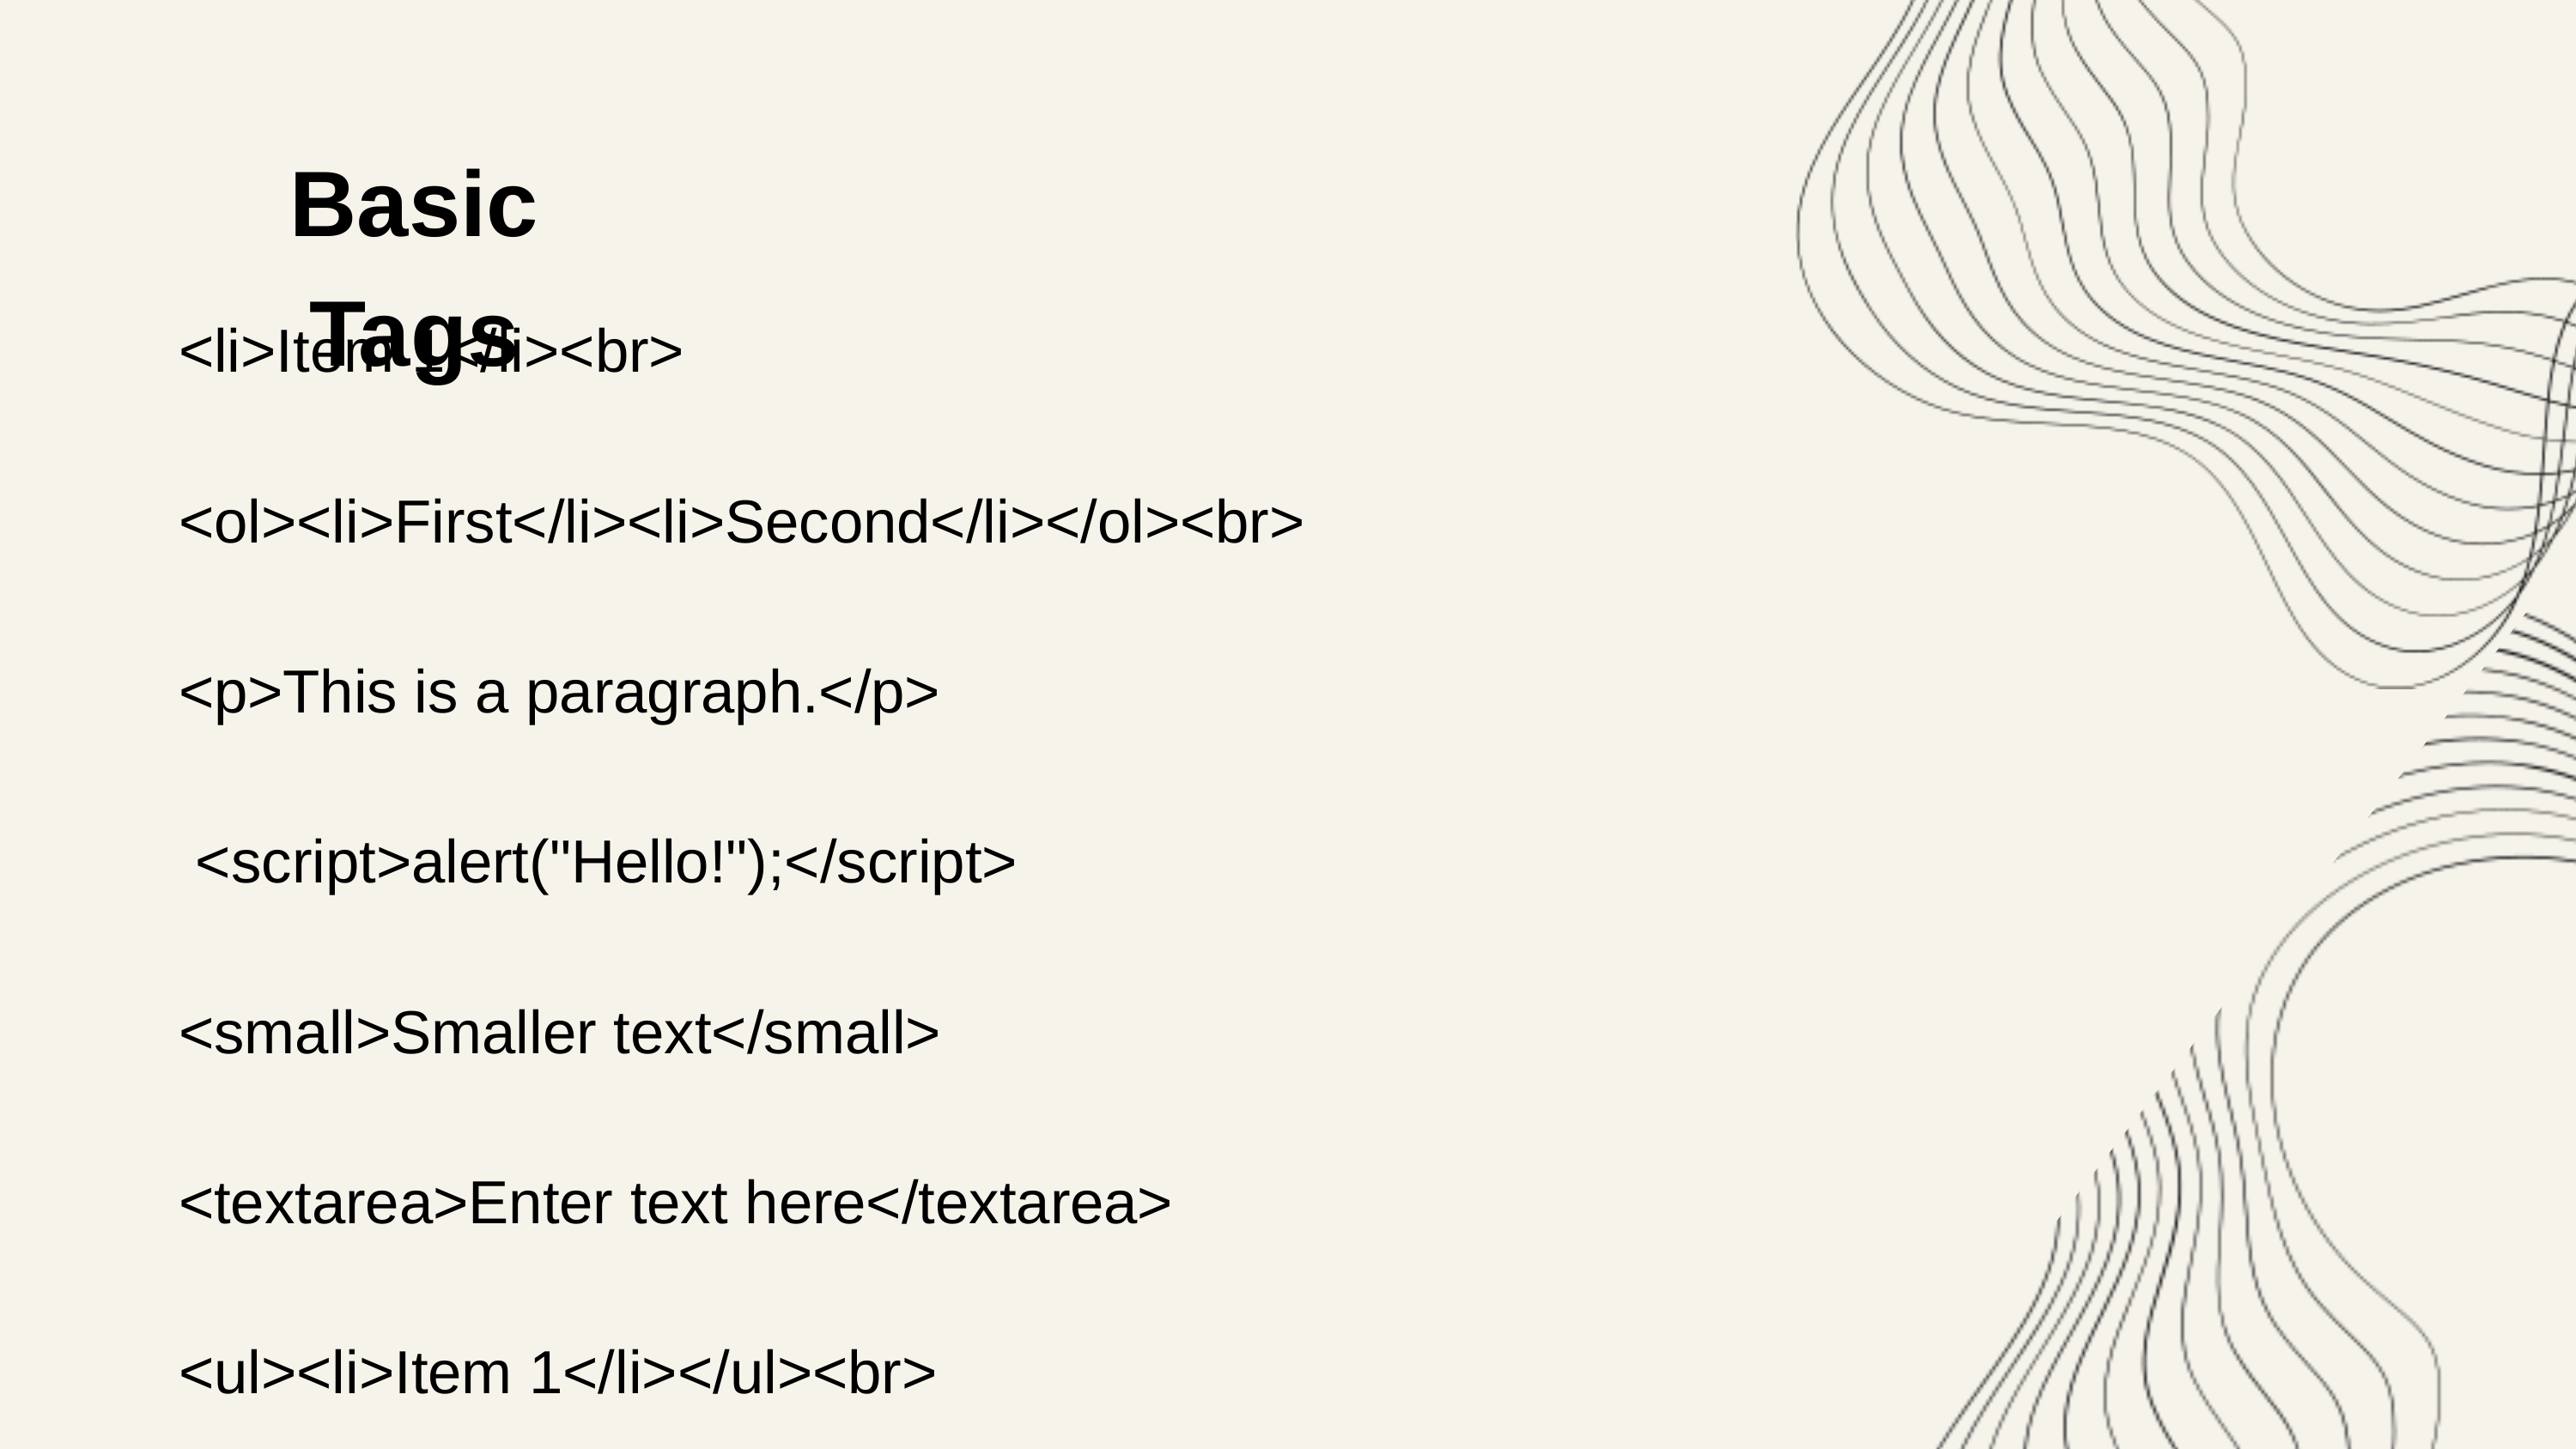

Basic Tags
<li>Item 1</li><br>

<ol><li>First</li><li>Second</li></ol><br>

<p>This is a paragraph.</p>

 <script>alert("Hello!");</script>

<small>Smaller text</small>

<textarea>Enter text here</textarea>

<ul><li>Item 1</li></ul><br>